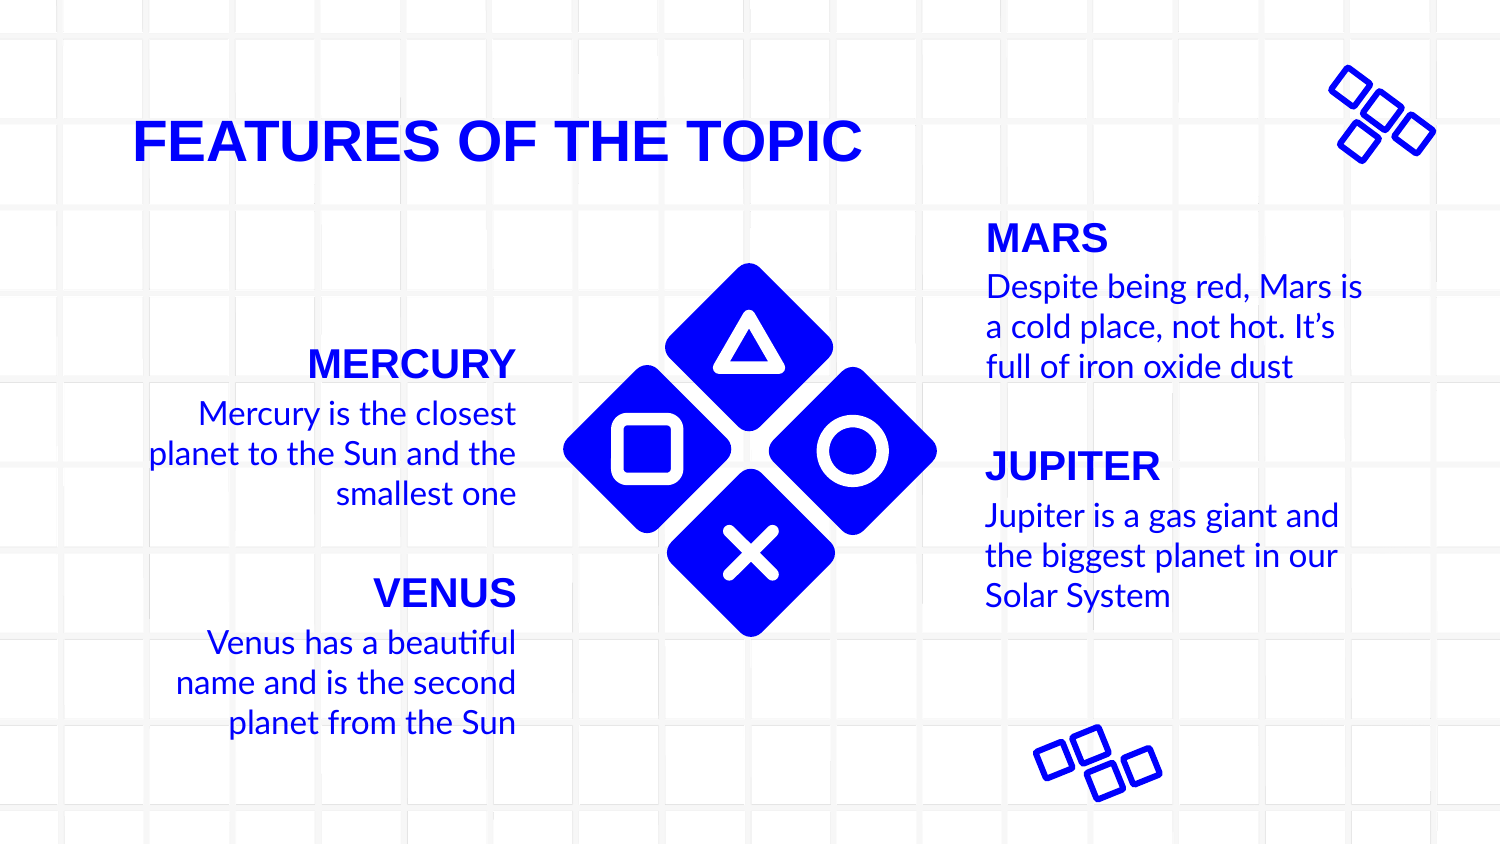

# FEATURES OF THE TOPIC
MARS
Despite being red, Mars is a cold place, not hot. It’s full of iron oxide dust

MERCURY
Mercury is the closest planet to the Sun and the smallest one

JUPITER
Jupiter is a gas giant and the biggest planet in our Solar System

VENUS
Venus has a beautiful
name and is the second
planet from the Sun